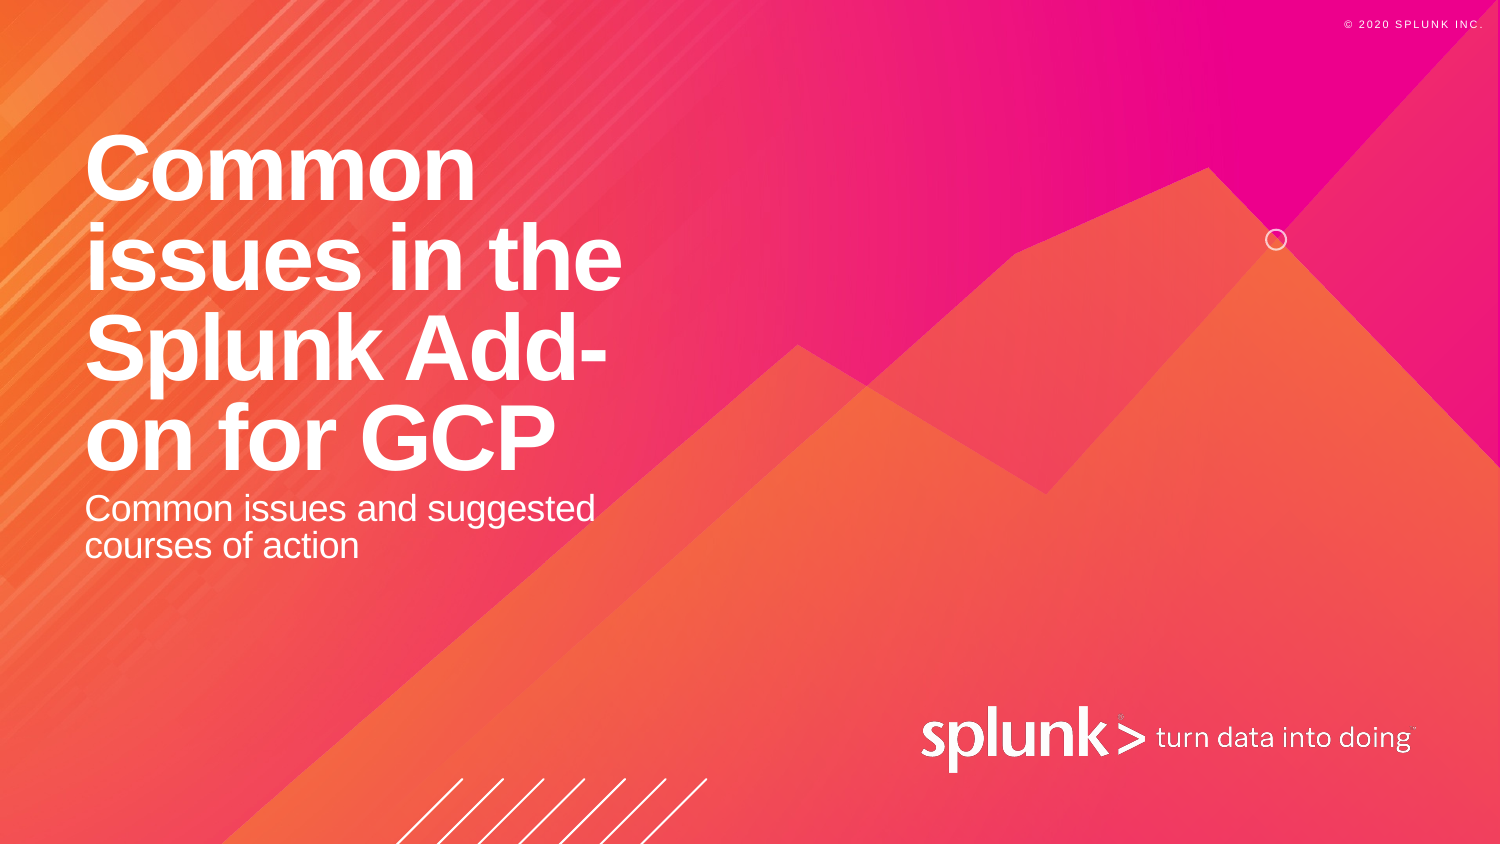

# Common issues in the Splunk Add-on for GCP
Common issues and suggested courses of action